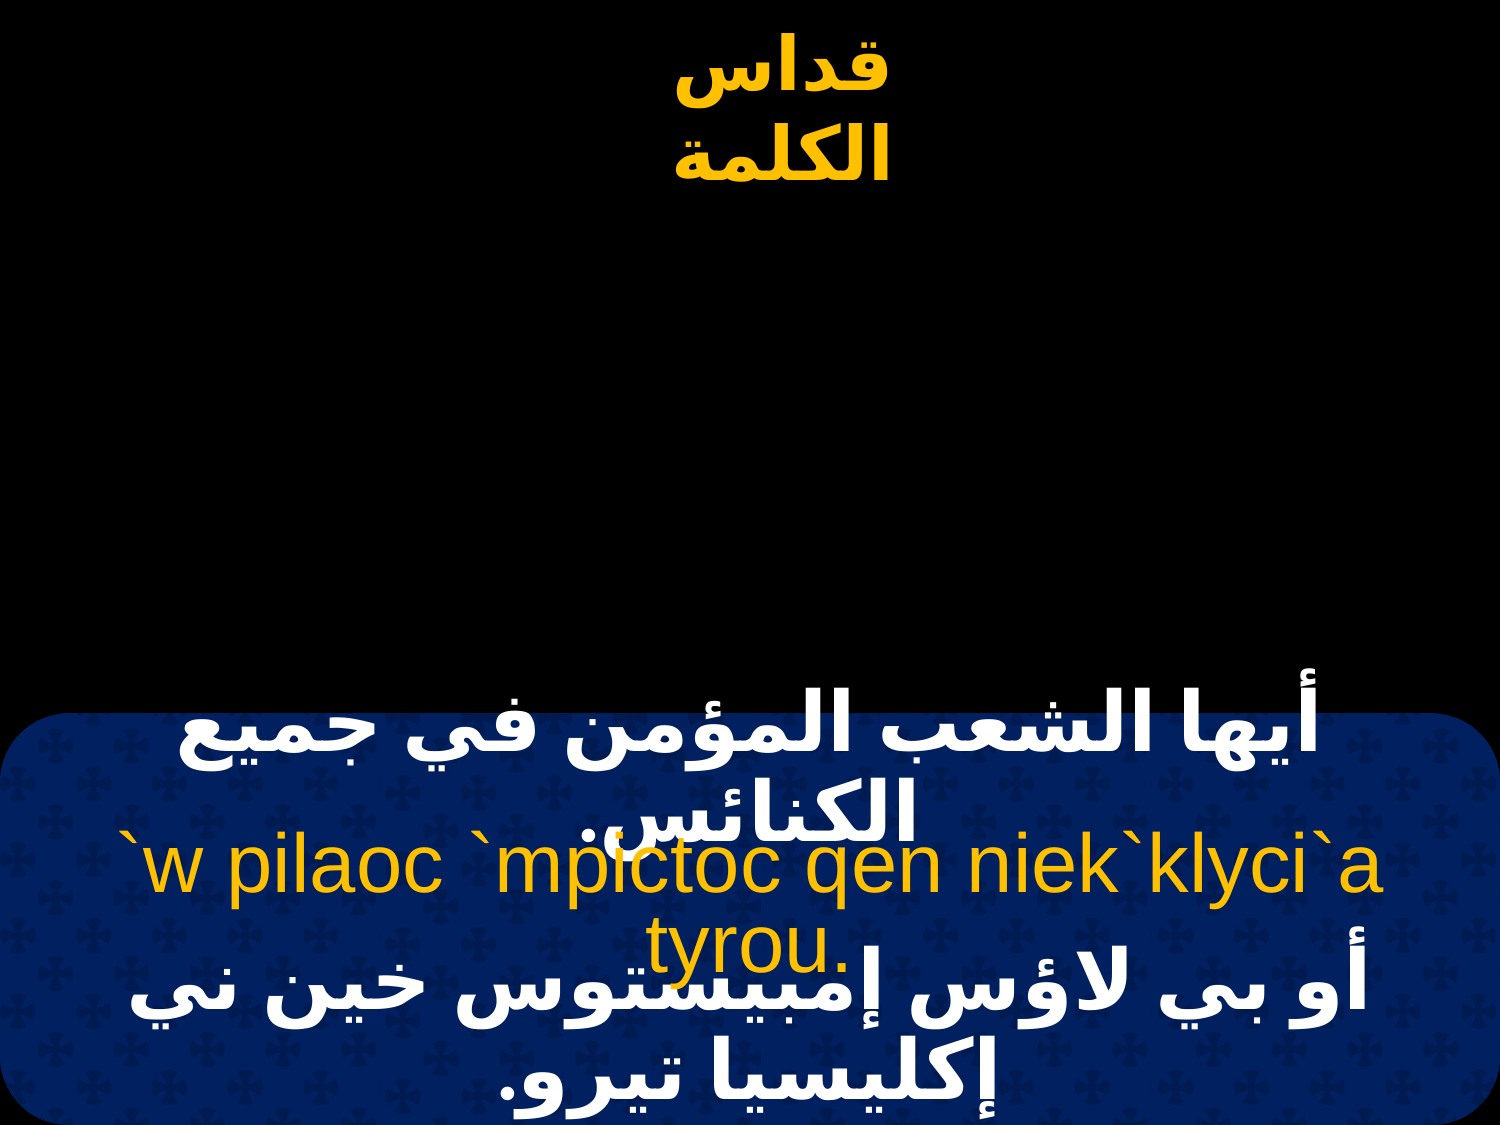

# أيها الشعب المؤمن في جميع الكنائس.
`w pilaoc `mpictoc qen niek`klyci`a tyrou.
أو بي لاؤس إمبيستوس خين ني إكليسيا تيرو.